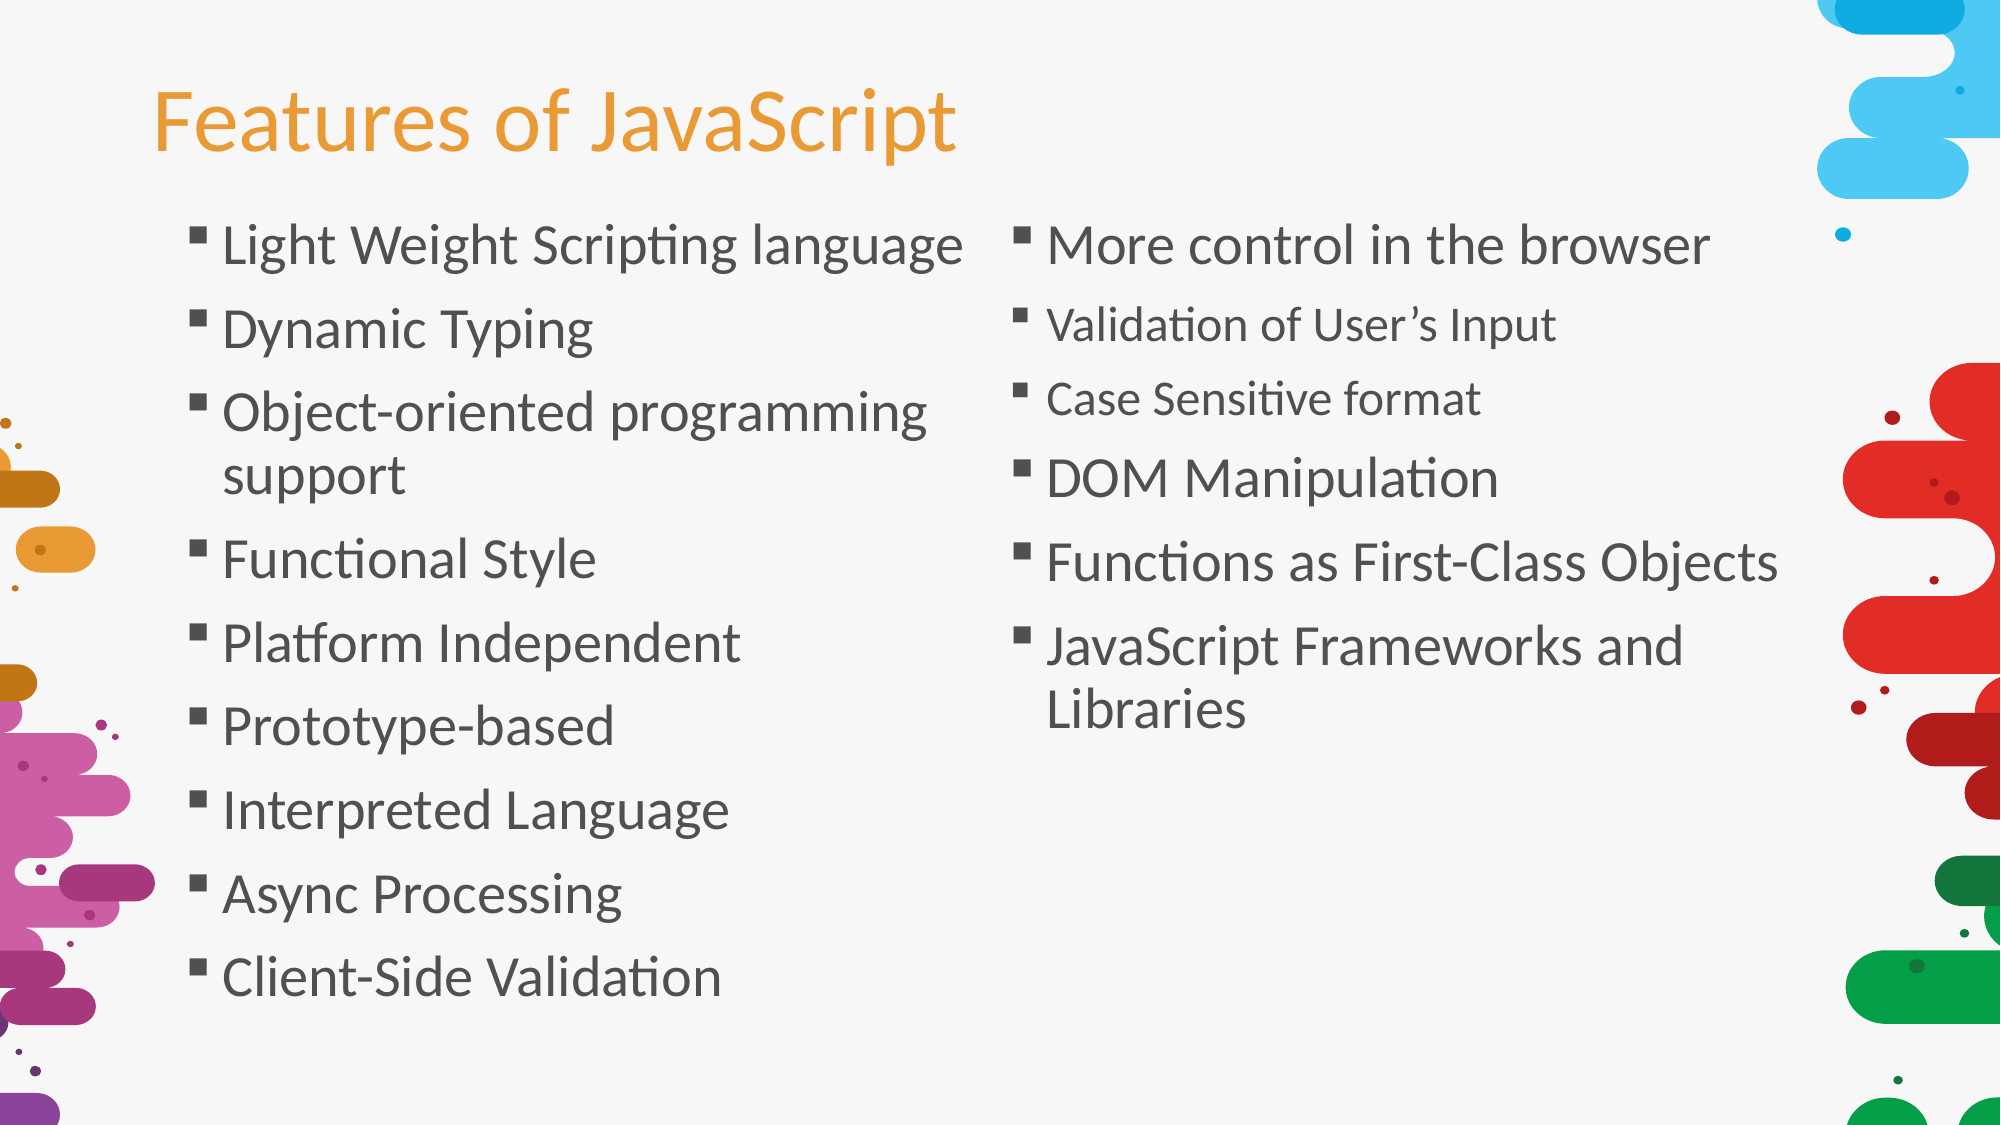

# Features of JavaScript
Light Weight Scripting language
Dynamic Typing
Object-oriented programming support
Functional Style
Platform Independent
Prototype-based
Interpreted Language
Async Processing
Client-Side Validation
More control in the browser
Validation of User’s Input
Case Sensitive format
DOM Manipulation
Functions as First-Class Objects
JavaScript Frameworks and Libraries